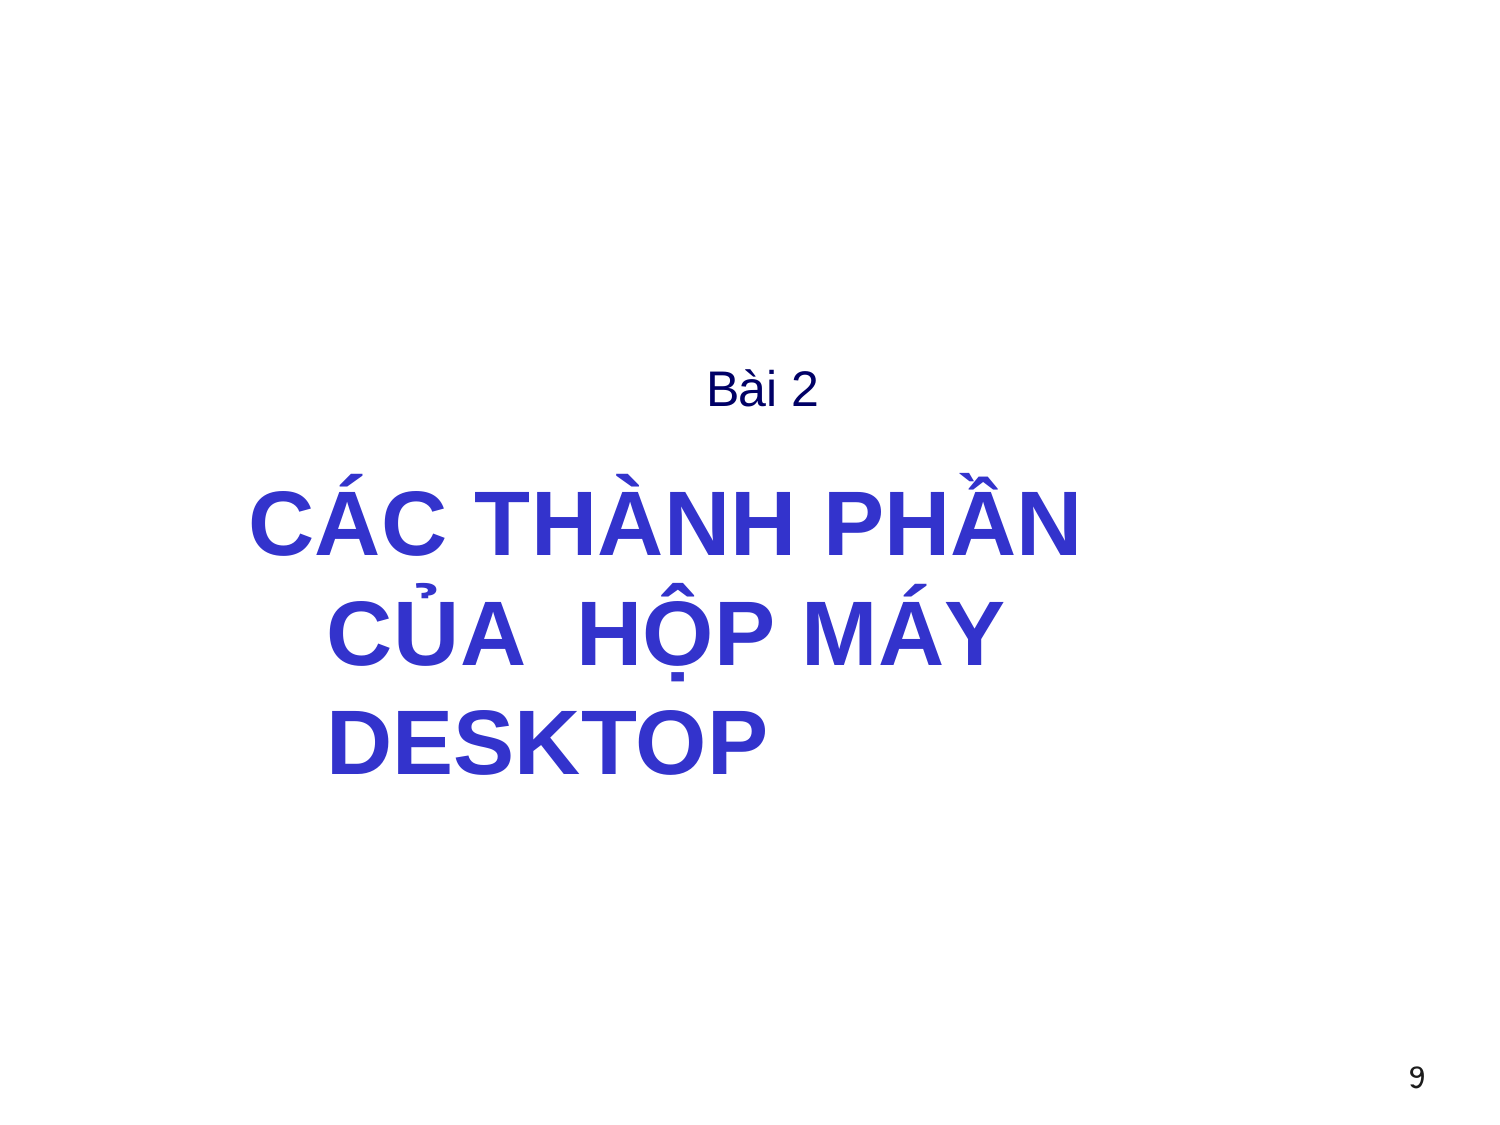

# Bài 2
CÁC THÀNH PHẦN CỦA  HỘP MÁY DESKTOP
9